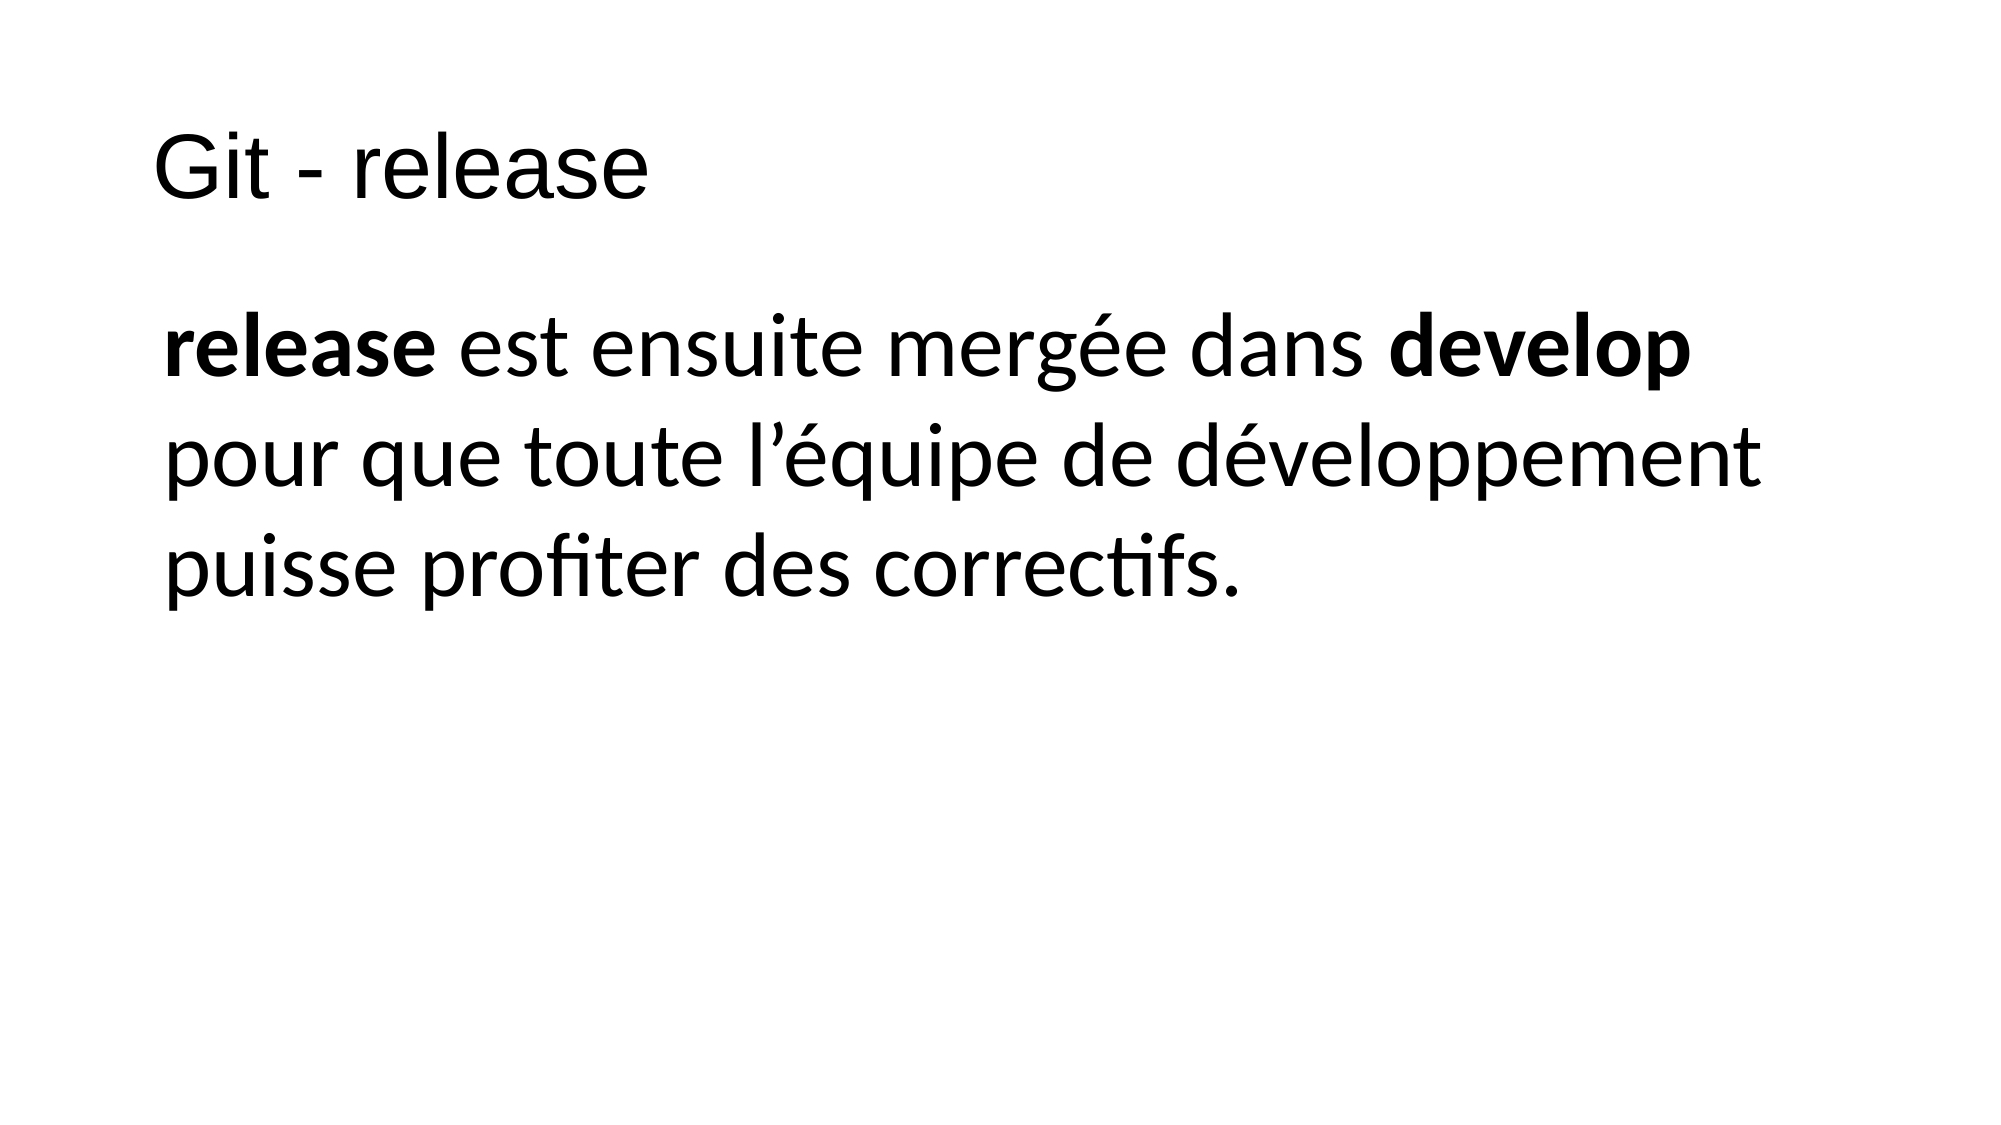

# Git - release
release est ensuite mergée dans develop pour que toute l’équipe de développement puisse profiter des correctifs.